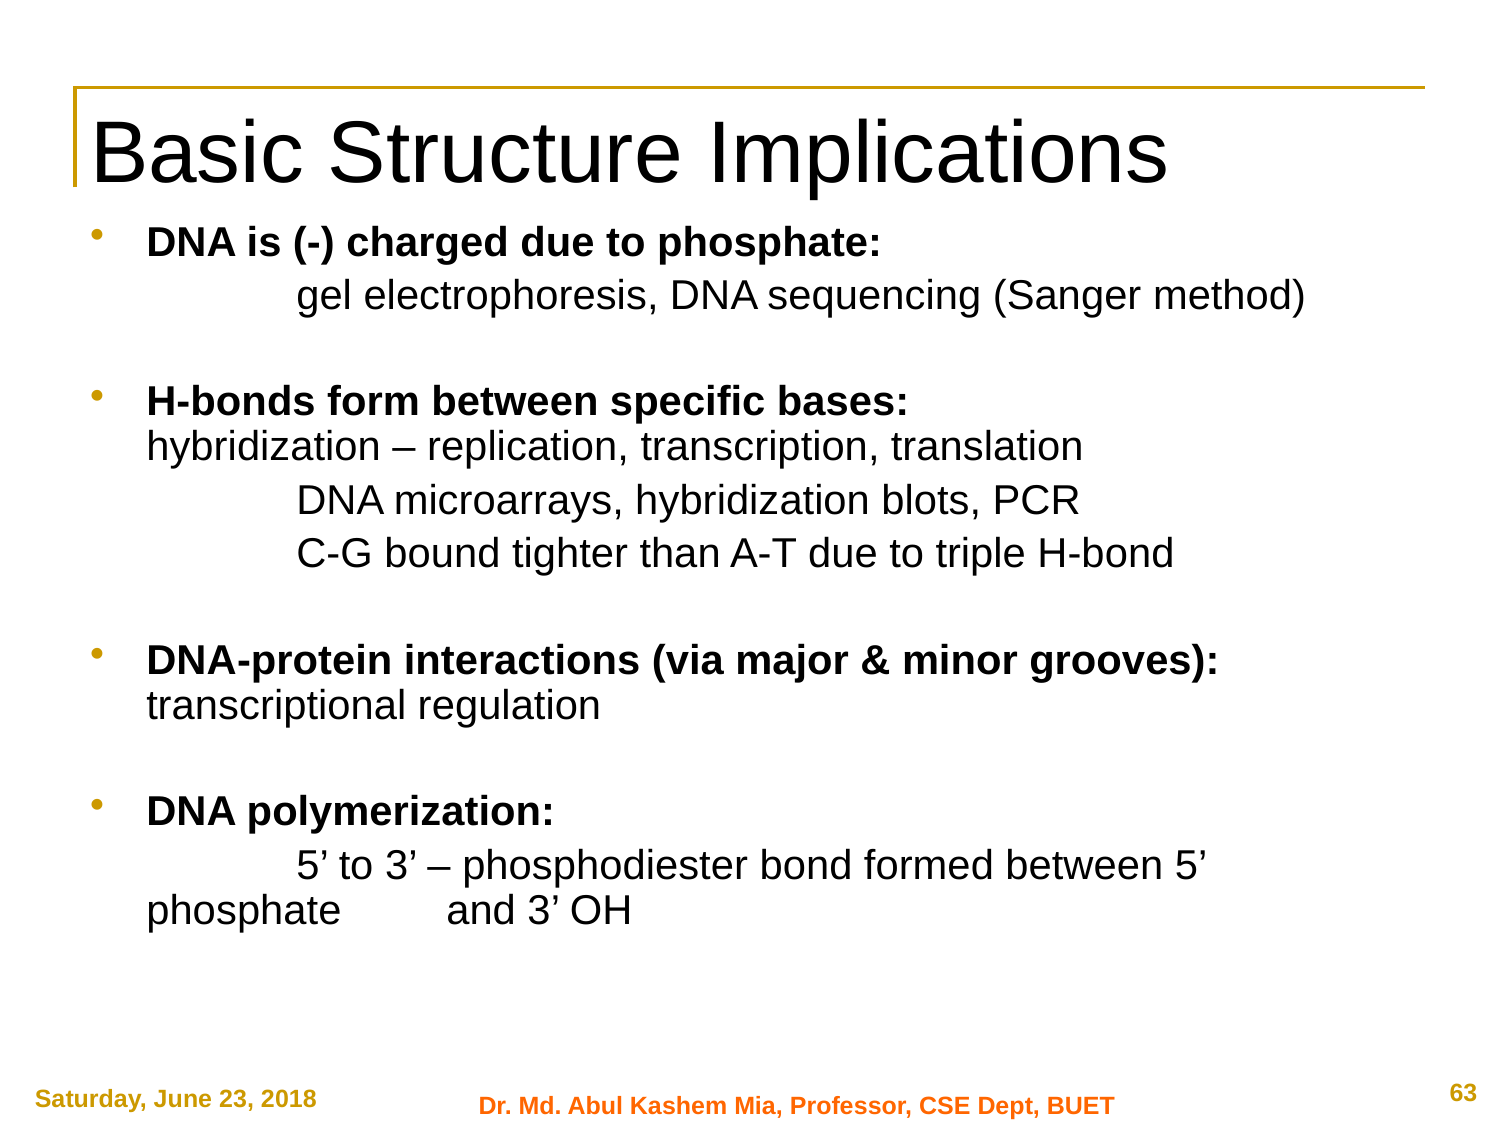

# Basic Structure Implications
DNA is (-) charged due to phosphate:
		gel electrophoresis, DNA sequencing (Sanger method)

H-bonds form between specific bases:  			hybridization – replication, transcription, translation
		DNA microarrays, hybridization blots, PCR
		C-G bound tighter than A-T due to triple H-bond

DNA-protein interactions (via major & minor grooves):  	transcriptional regulation

DNA polymerization:
		5’ to 3’ – phosphodiester bond formed between 5’ phosphate 	and 3’ OH